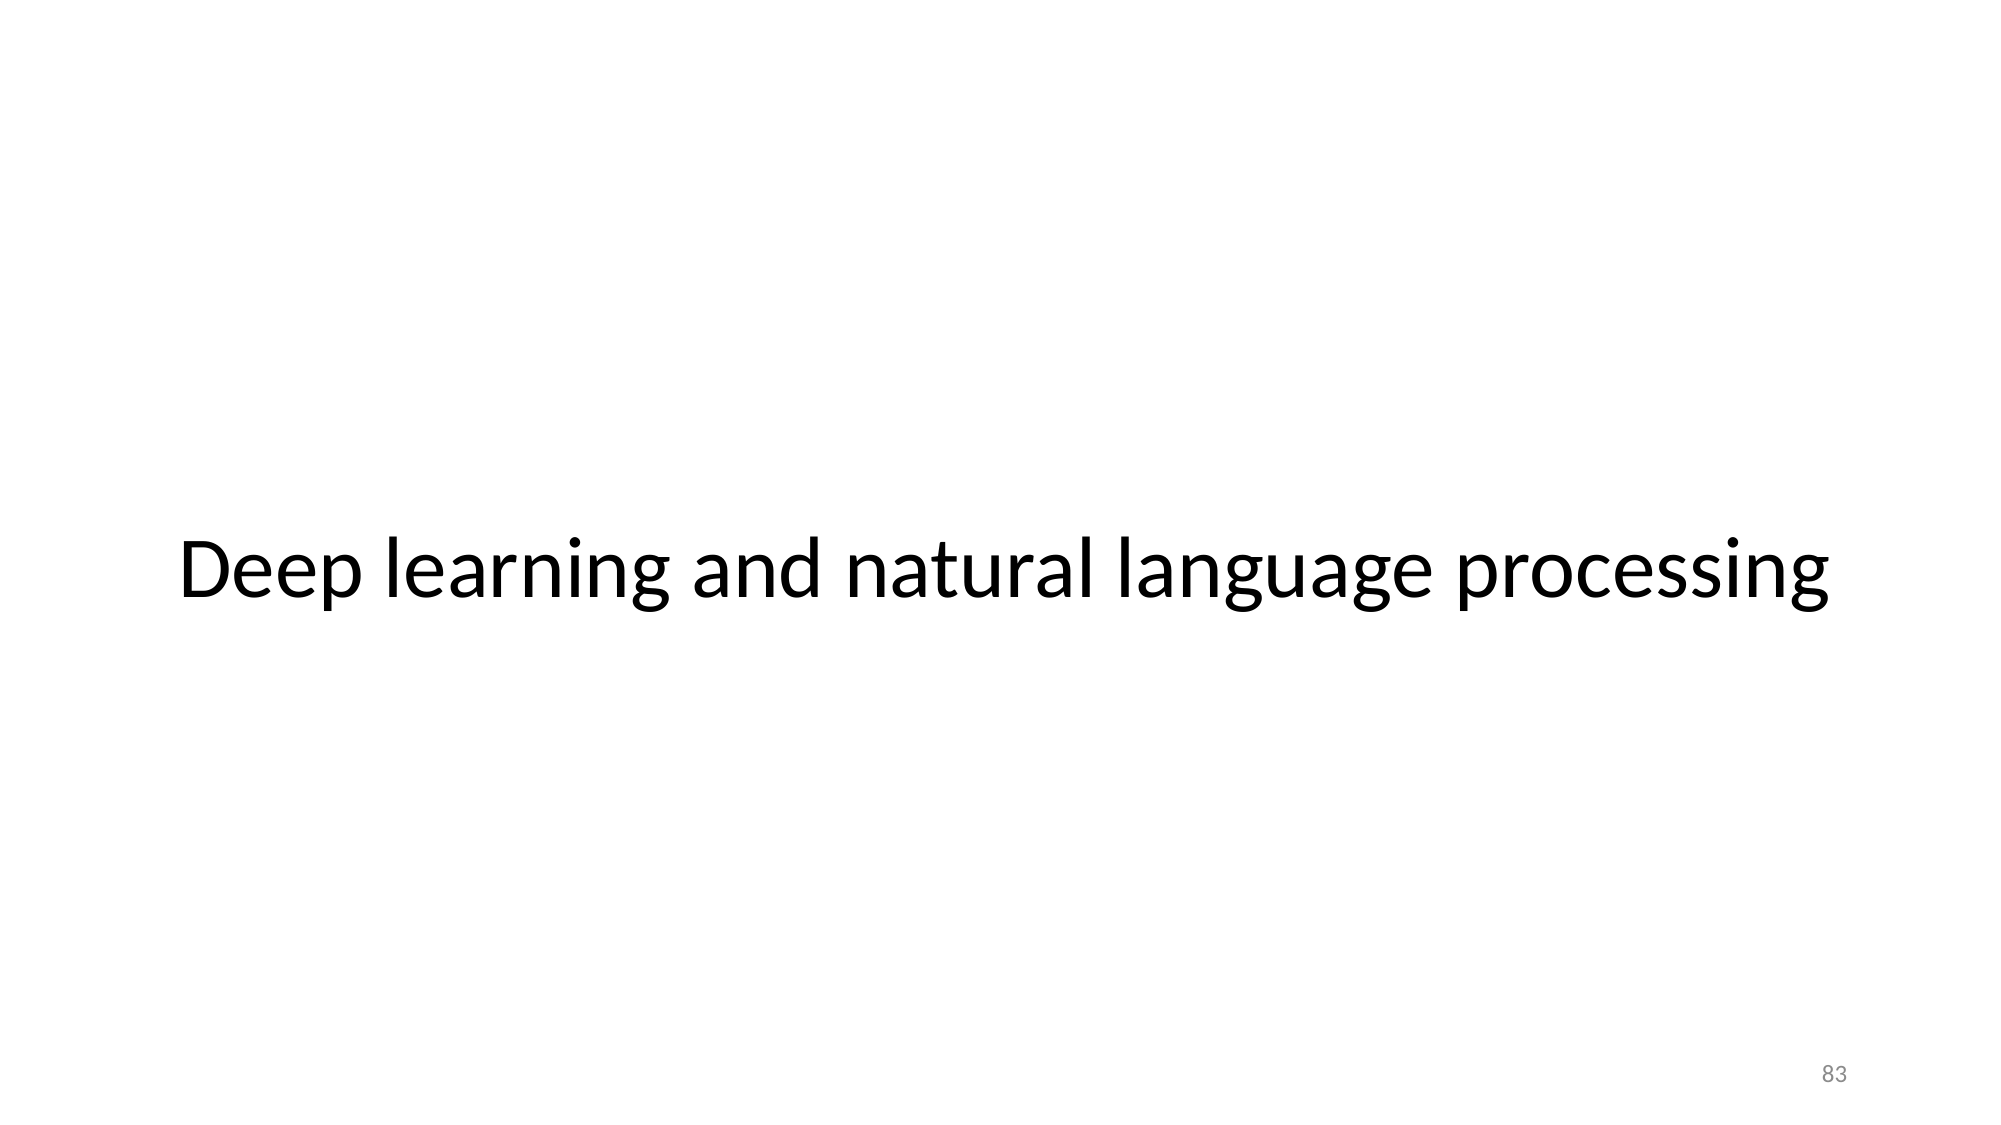

# Deep learning and natural language processing
83